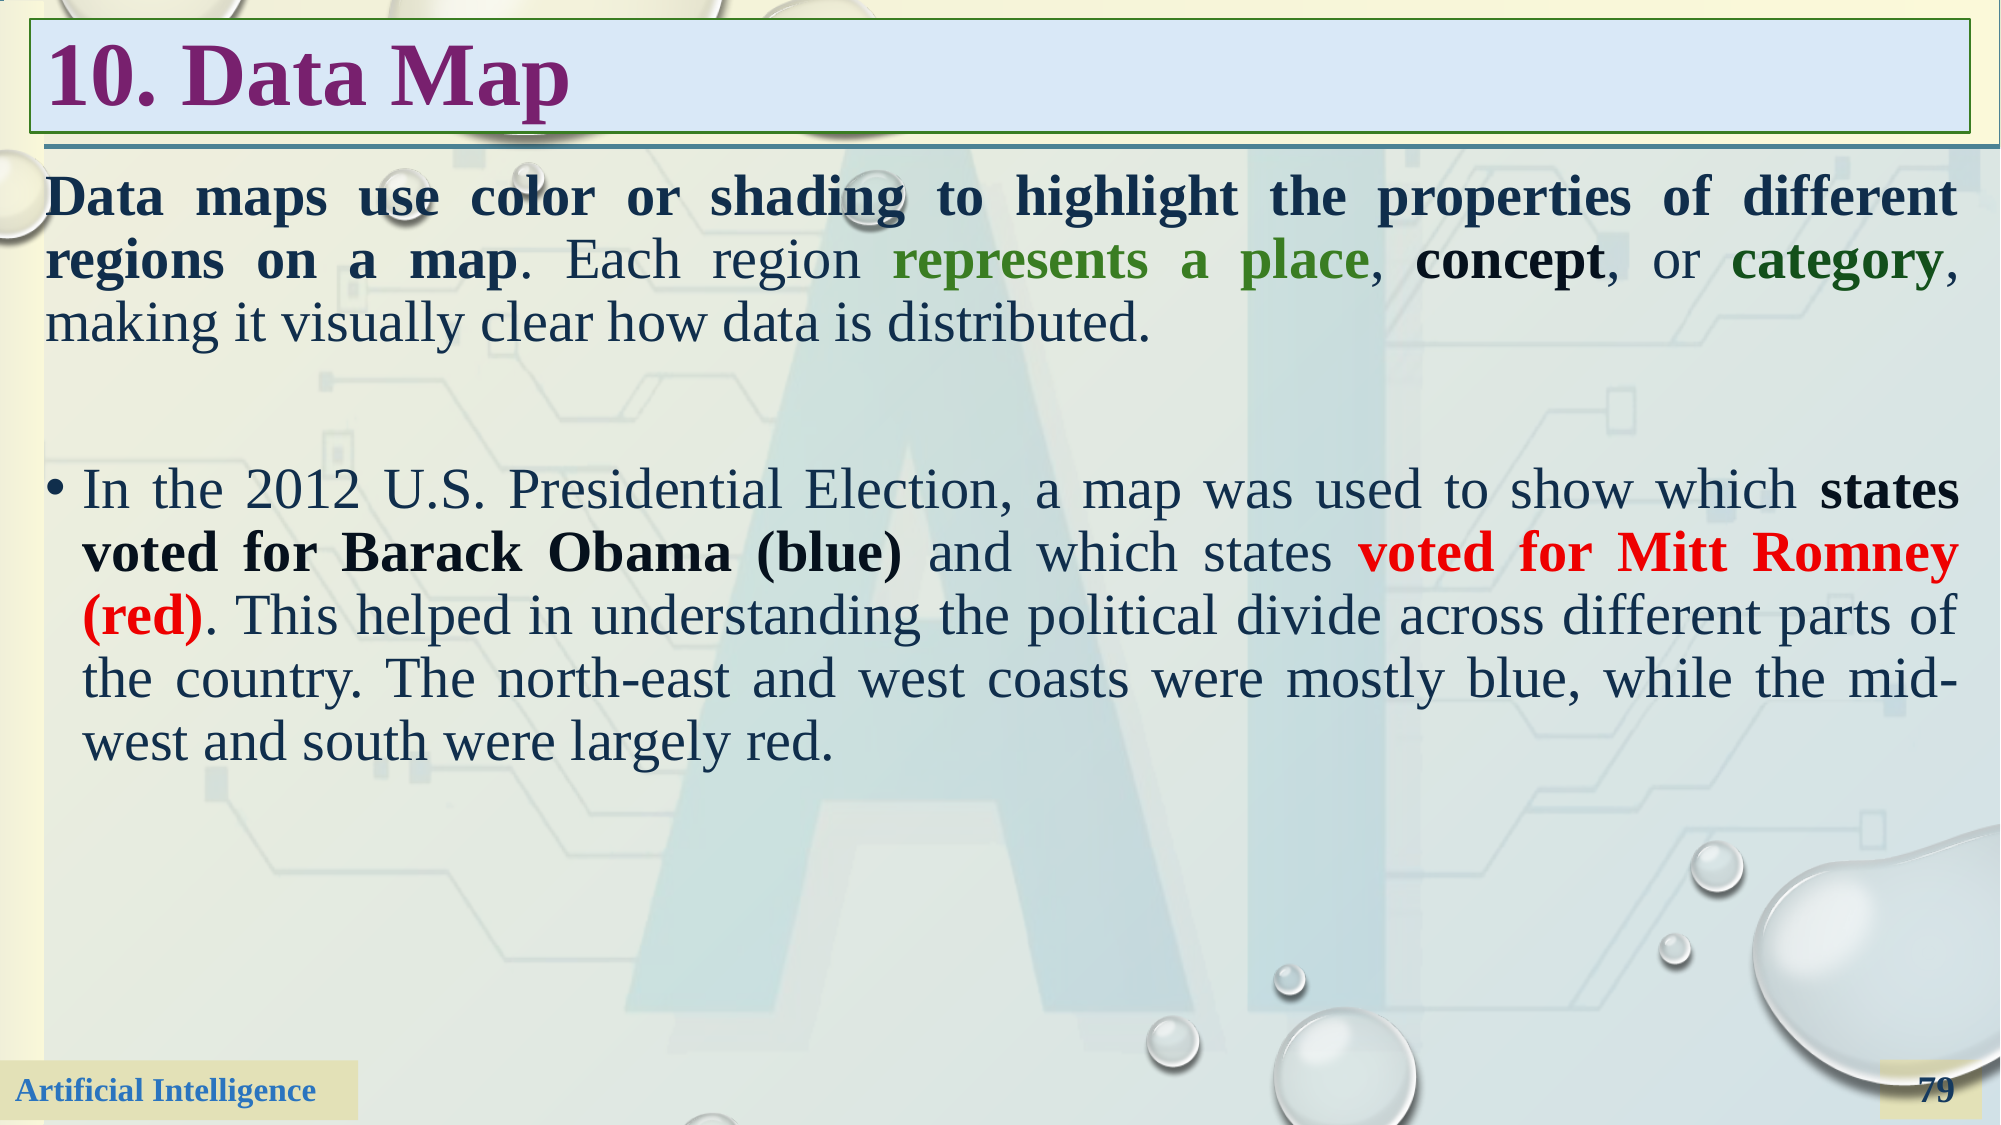

# 10. Data Map
Data maps use color or shading to highlight the properties of different regions on a map. Each region represents a place, concept, or category, making it visually clear how data is distributed.

In the 2012 U.S. Presidential Election, a map was used to show which states voted for Barack Obama (blue) and which states voted for Mitt Romney (red). This helped in understanding the political divide across different parts of the country. The north-east and west coasts were mostly blue, while the mid-west and south were largely red.

79